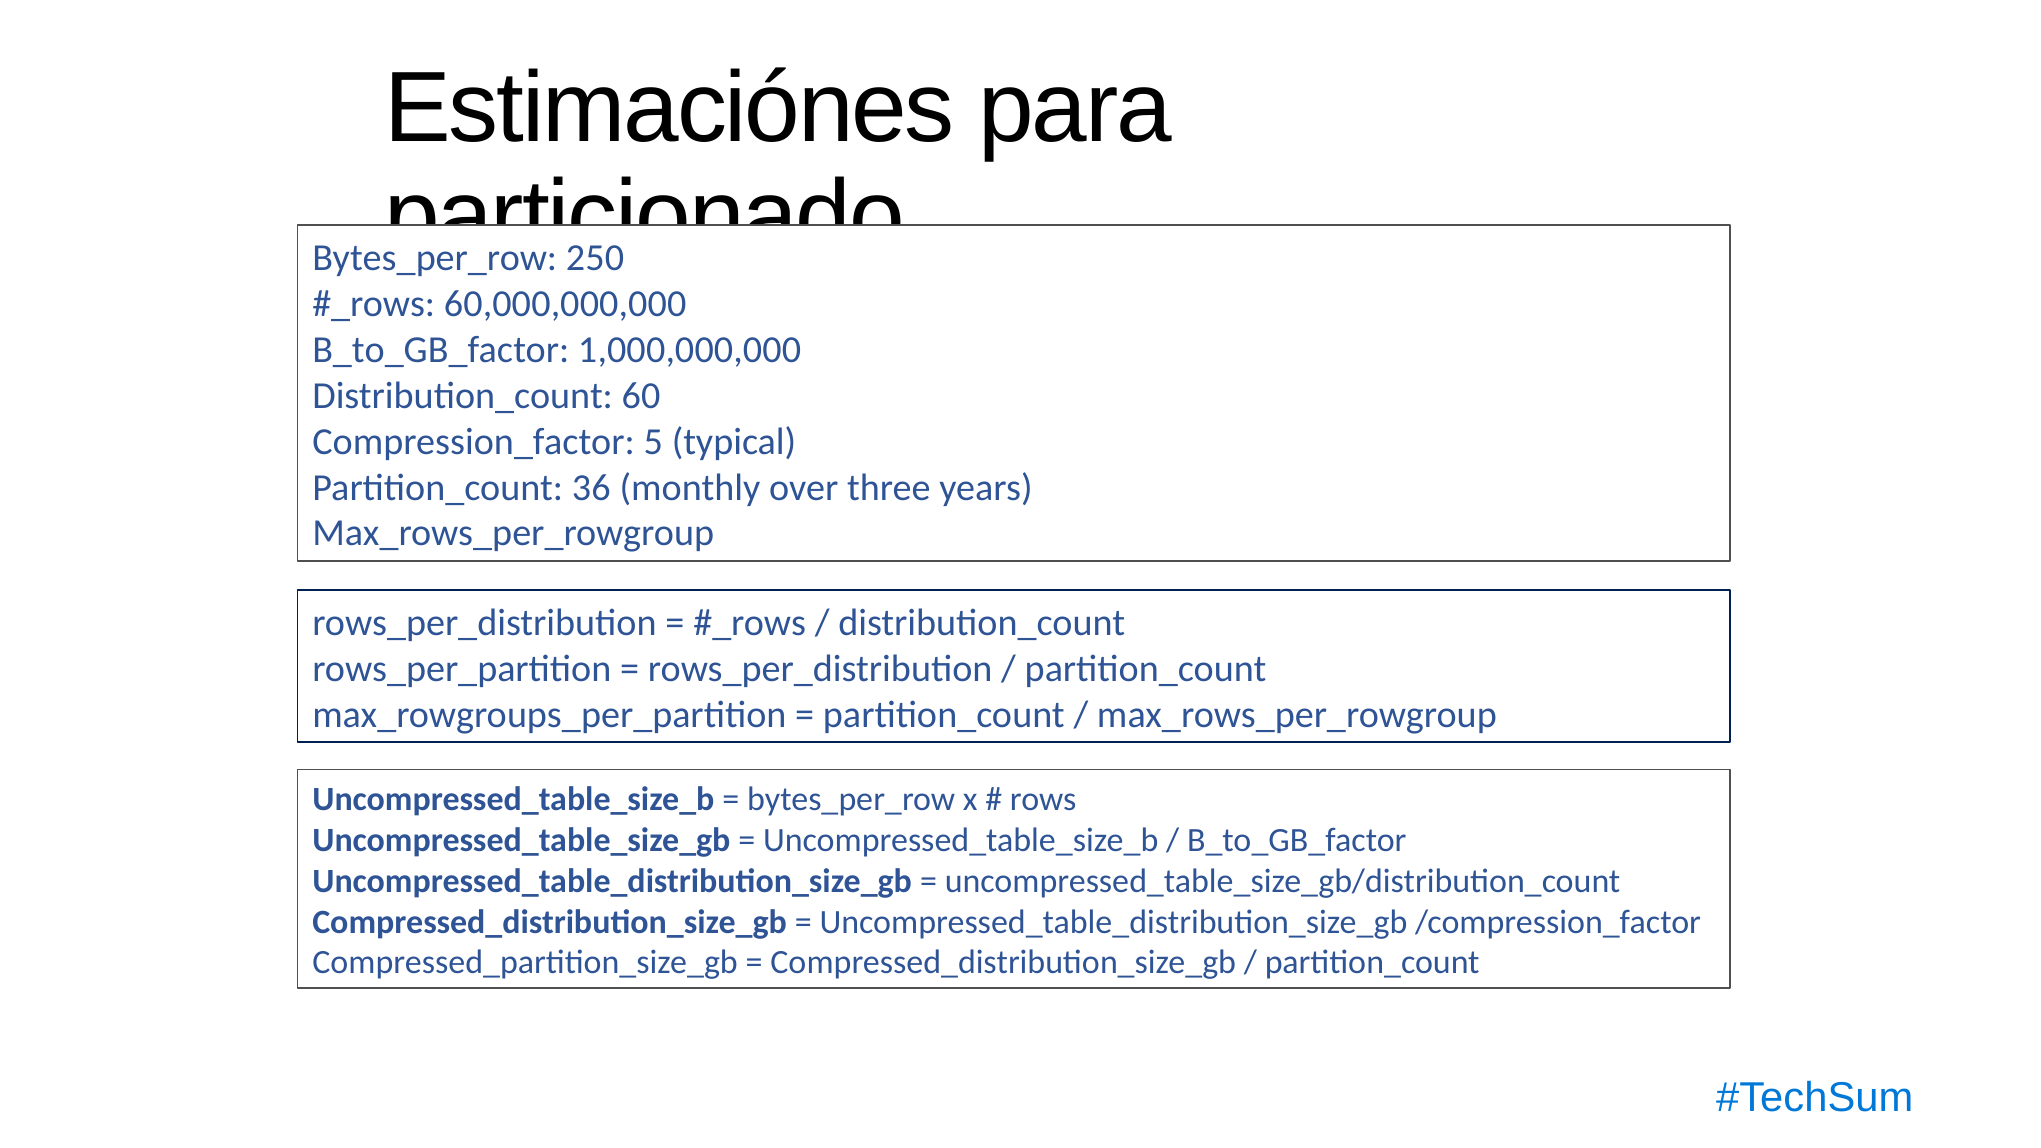

# Estimaciónes para particionado
Bytes_per_row: 250
#_rows: 60,000,000,000
B_to_GB_factor: 1,000,000,000
Distribution_count: 60
Compression_factor: 5 (typical)
Partition_count: 36 (monthly over three years)
Max_rows_per_rowgroup
rows_per_distribution = #_rows / distribution_count
rows_per_partition = rows_per_distribution / partition_count
max_rowgroups_per_partition = partition_count / max_rows_per_rowgroup
Uncompressed_table_size_b = bytes_per_row x # rows
Uncompressed_table_size_gb = Uncompressed_table_size_b / B_to_GB_factor
Uncompressed_table_distribution_size_gb = uncompressed_table_size_gb/distribution_count
Compressed_distribution_size_gb = Uncompressed_table_distribution_size_gb /compression_factor
Compressed_partition_size_gb = Compressed_distribution_size_gb / partition_count